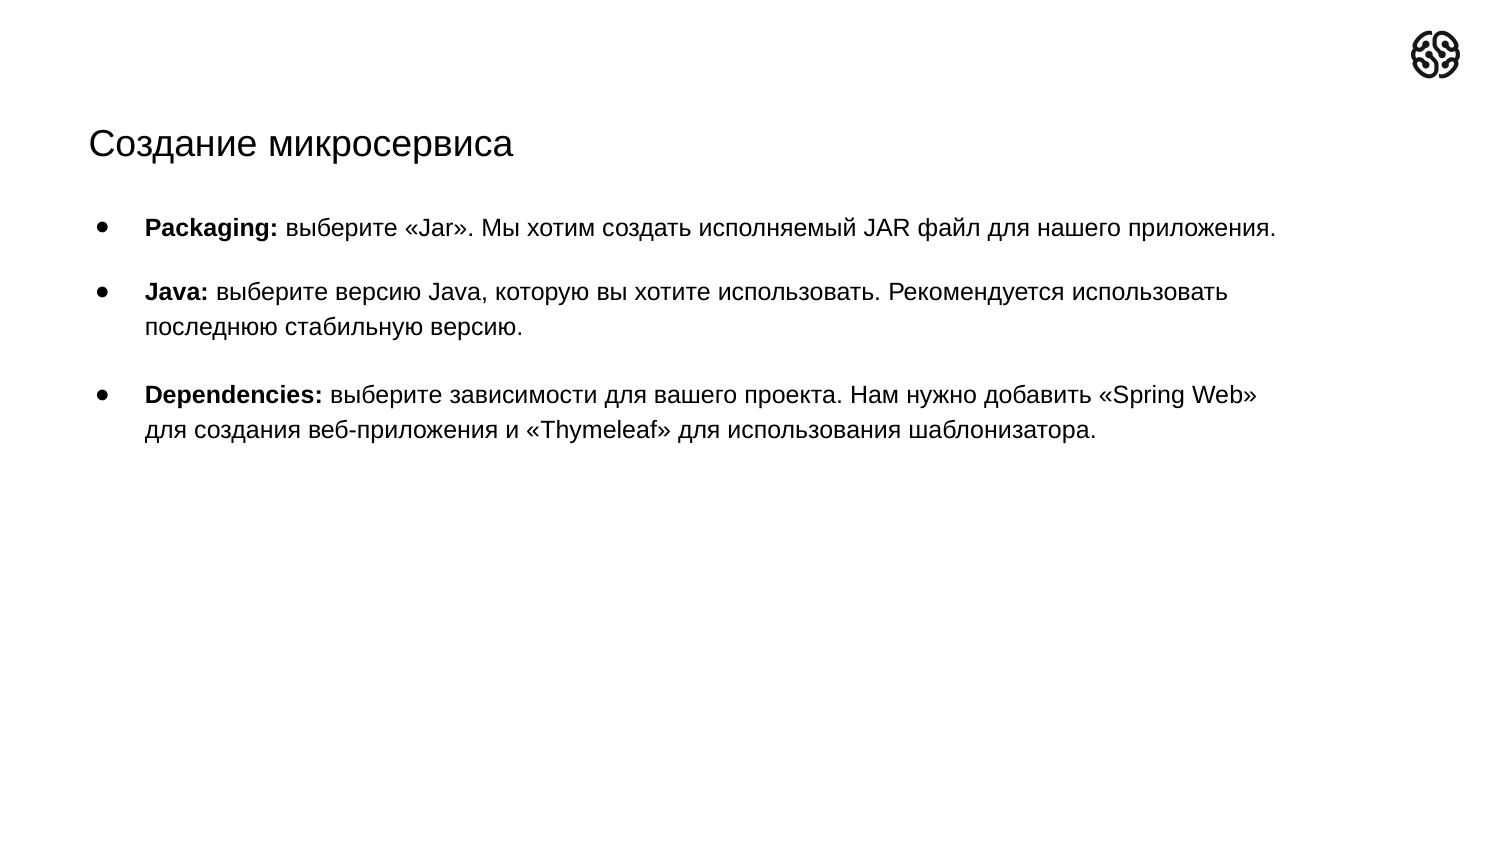

# Создание микросервиса
Packaging: выберите «Jar». Мы хотим создать исполняемый JAR файл для нашего приложения.
Java: выберите версию Java, которую вы хотите использовать. Рекомендуется использовать последнюю стабильную версию.
Dependencies: выберите зависимости для вашего проекта. Нам нужно добавить «Spring Web»
для создания веб-приложения и «Thymeleaf» для использования шаблонизатора.